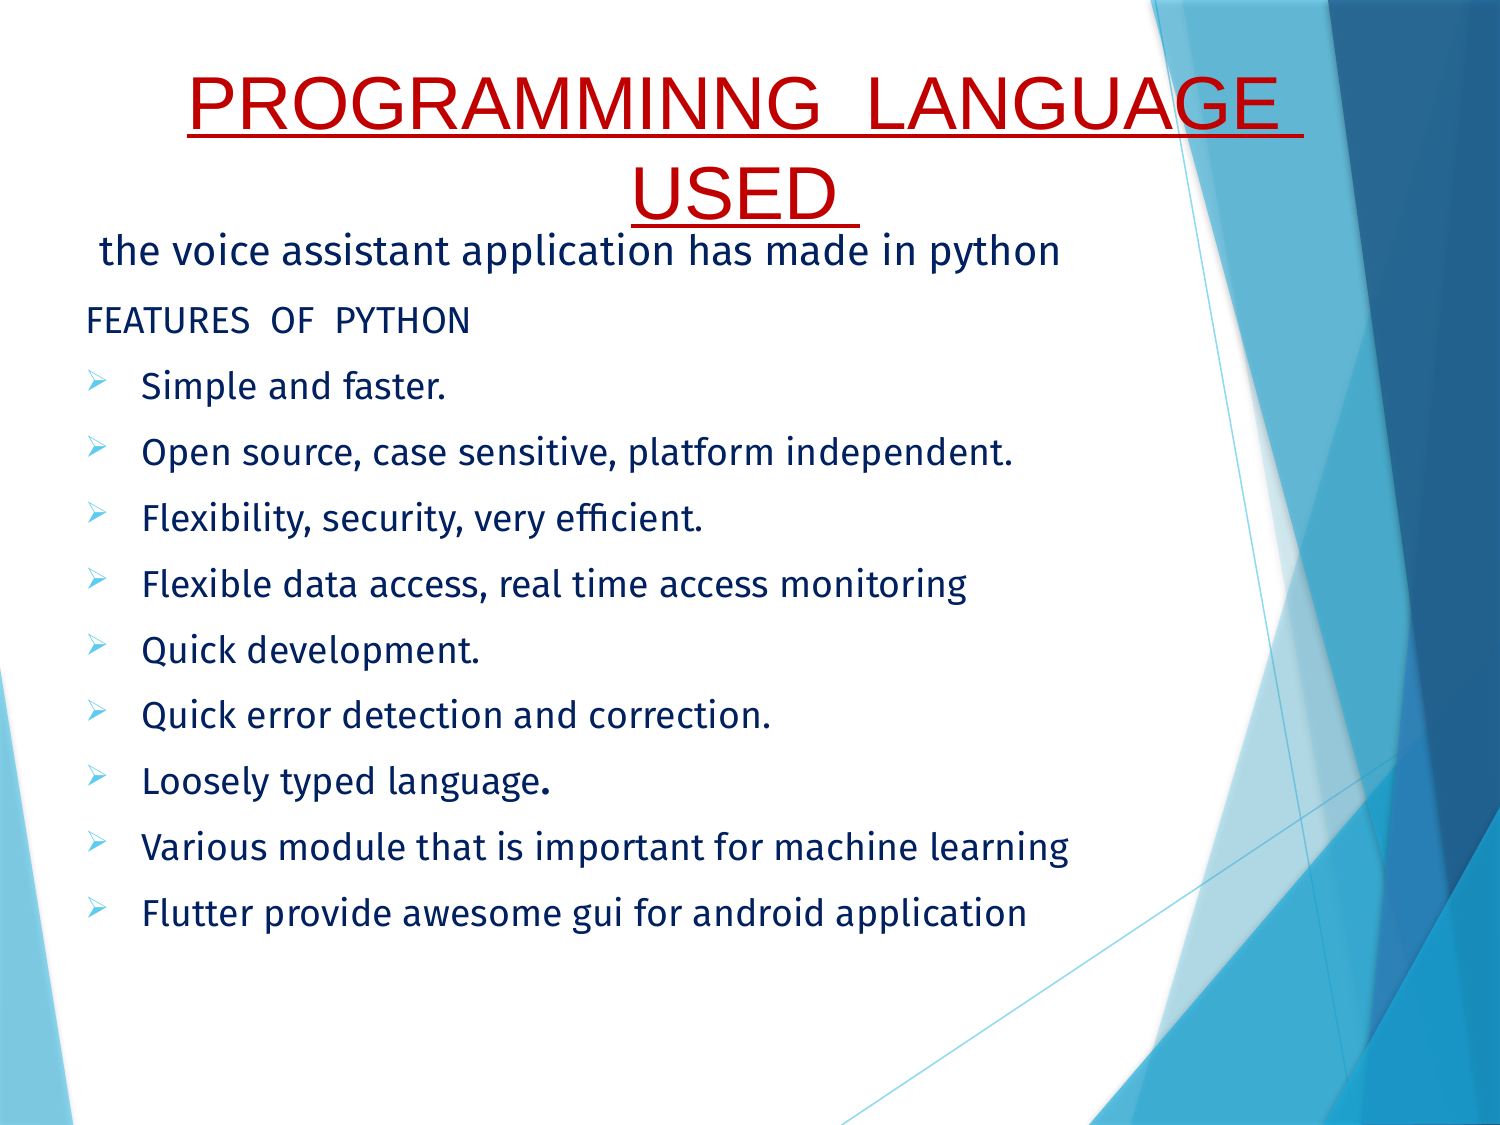

# PROGRAMMINNG  LANGUAGE  USED
 the voice assistant application has made in python
FEATURES  OF  PYTHON
Simple and faster.
Open source, case sensitive, platform independent.
Flexibility, security, very efficient.
Flexible data access, real time access monitoring
Quick development.
Quick error detection and correction.
Loosely typed language.
Various module that is important for machine learning
Flutter provide awesome gui for android application